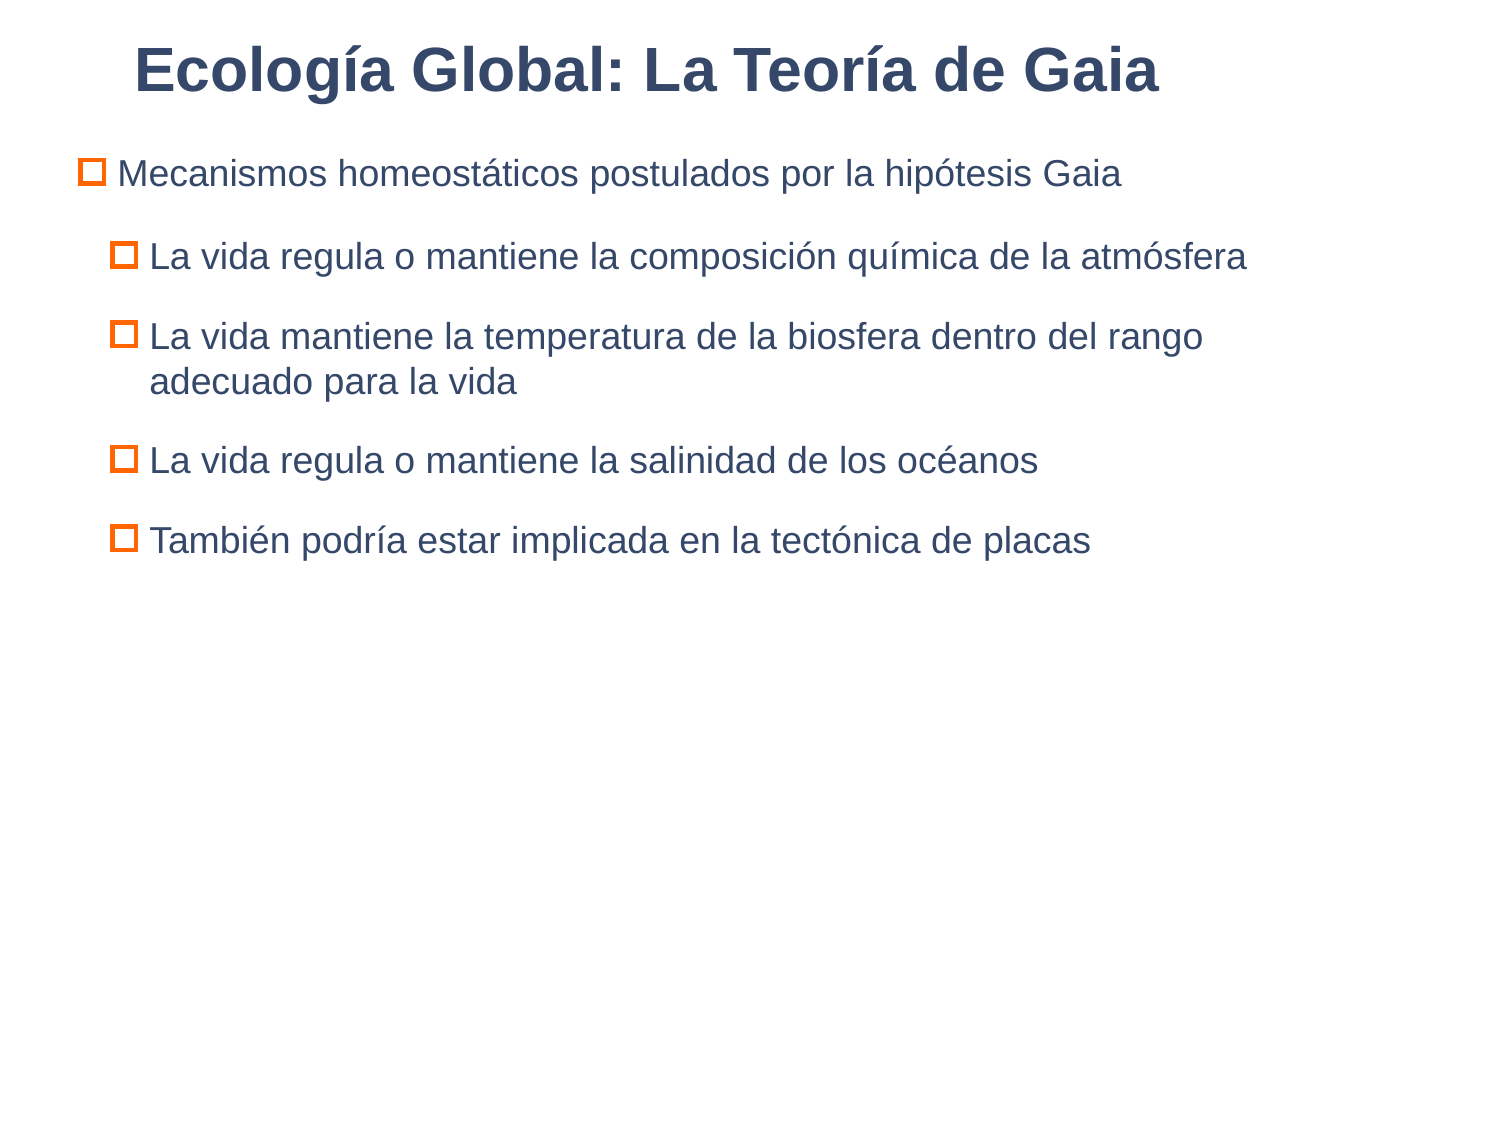

Ecología Global: La Teoría de Gaia
Mecanismos homeostáticos postulados por la hipótesis Gaia

La vida regula o mantiene la composición química de la atmósfera

La vida mantiene la temperatura de la biosfera dentro del rango adecuado para la vida

La vida regula o mantiene la salinidad de los océanos

También podría estar implicada en la tectónica de placas